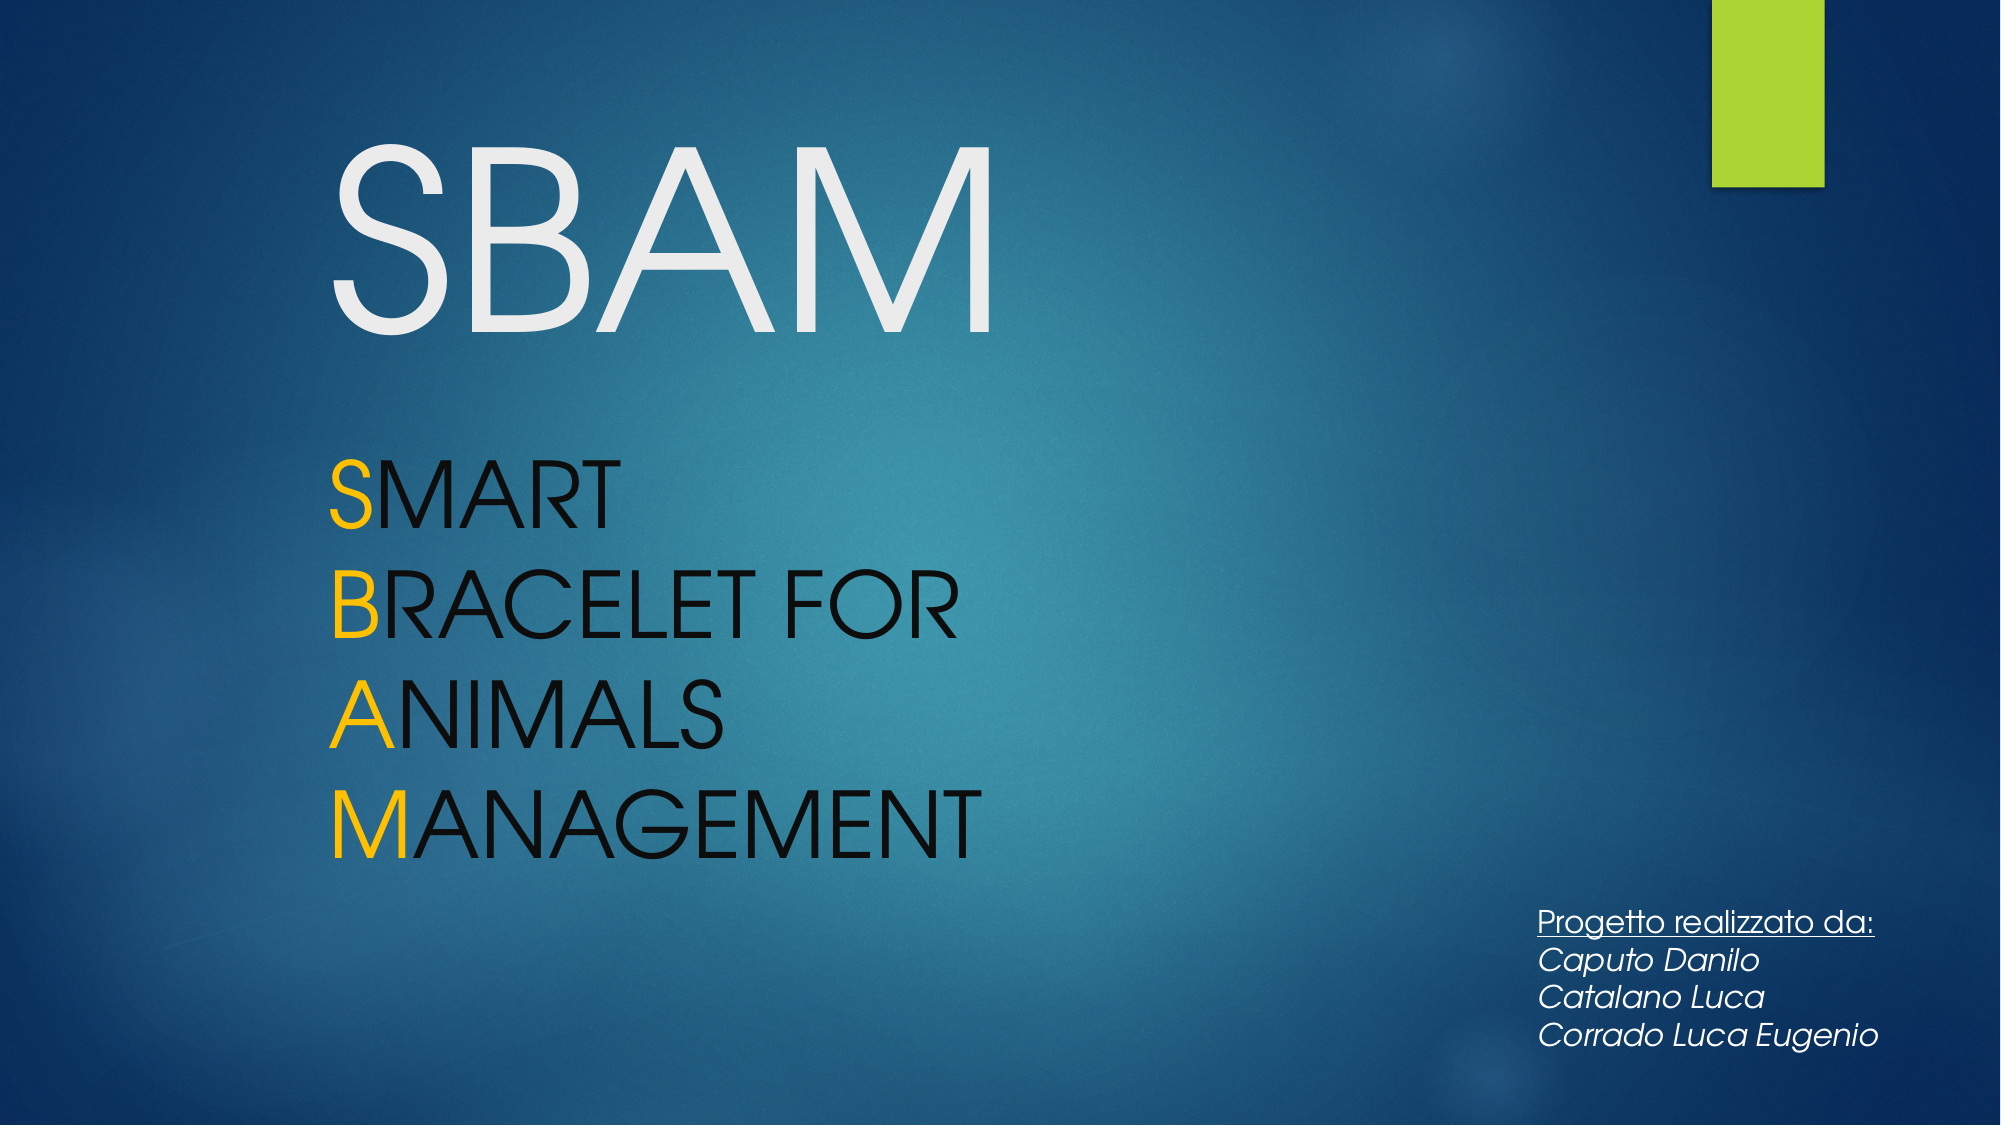

# SBAM
Smart
Bracelet for
Animals
management

Progetto realizzato da:
Caputo Danilo
Catalano Luca
Corrado Luca Eugenio